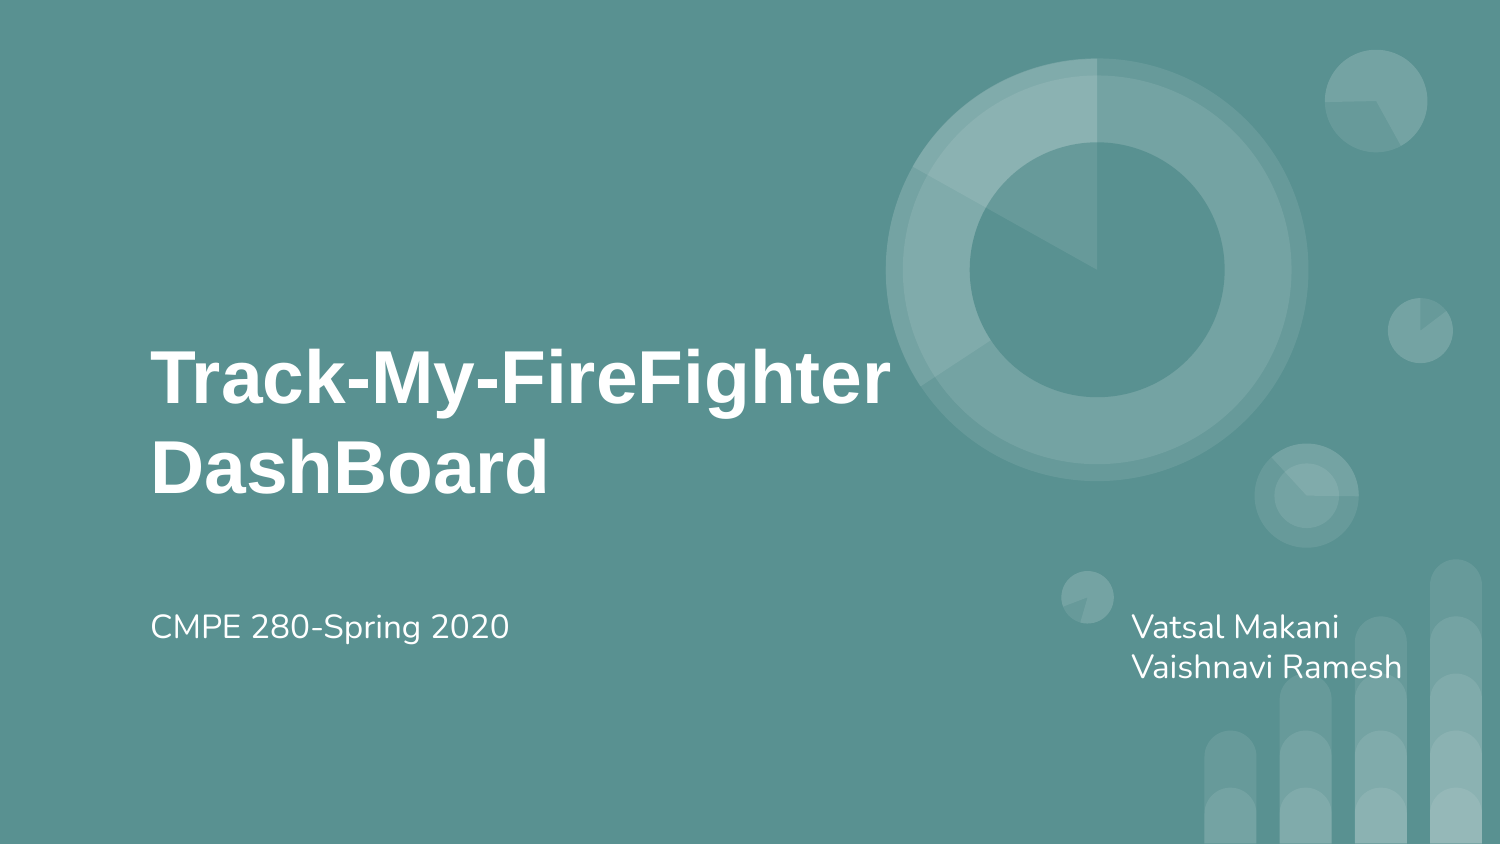

# Track-My-FireFighter
DashBoard
CMPE 280-Spring 2020

Vatsal Makani
Vaishnavi Ramesh